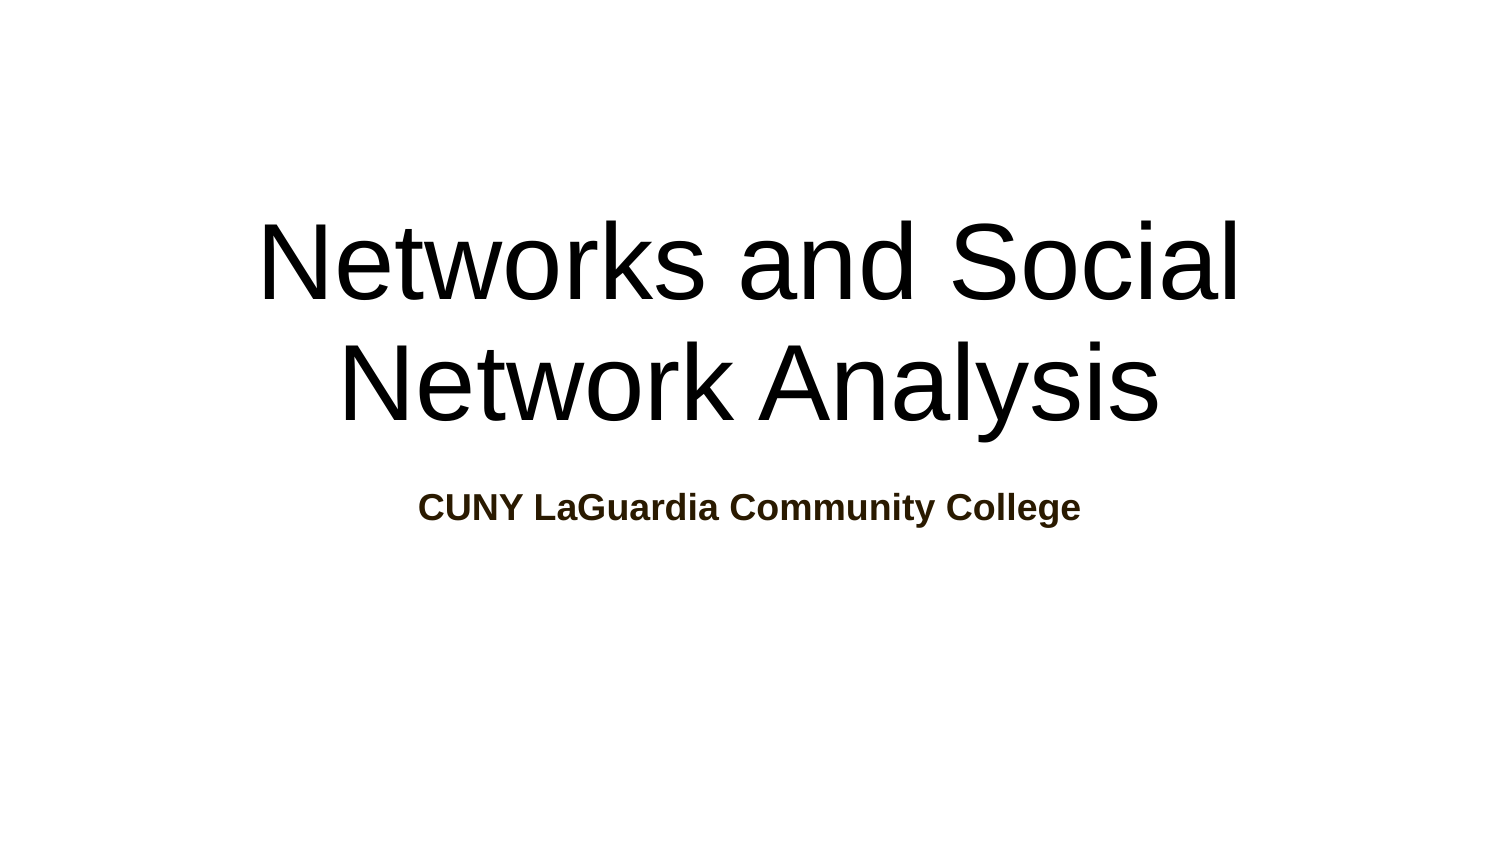

# Networks and Social Network Analysis
CUNY LaGuardia Community College